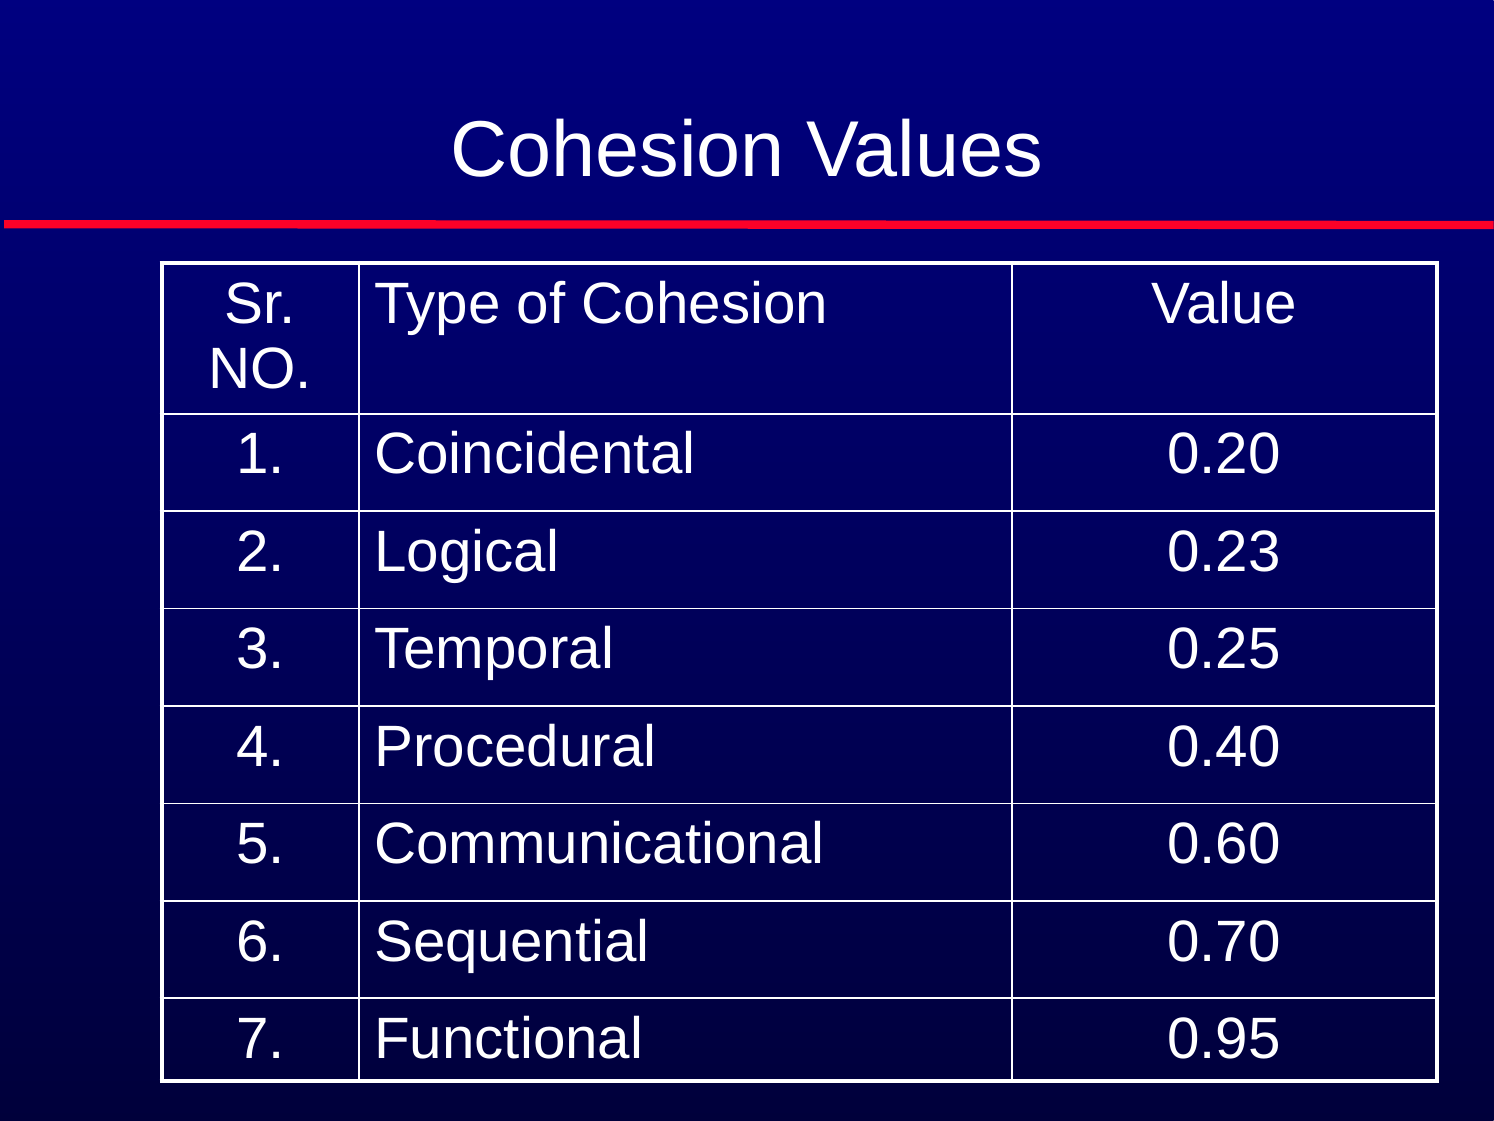

# Cohesion Values
| Sr. NO. | Type of Cohesion | Value |
| --- | --- | --- |
| 1. | Coincidental | 0.20 |
| 2. | Logical | 0.23 |
| 3. | Temporal | 0.25 |
| 4. | Procedural | 0.40 |
| 5. | Communicational | 0.60 |
| 6. | Sequential | 0.70 |
| 7. | Functional | 0.95 |